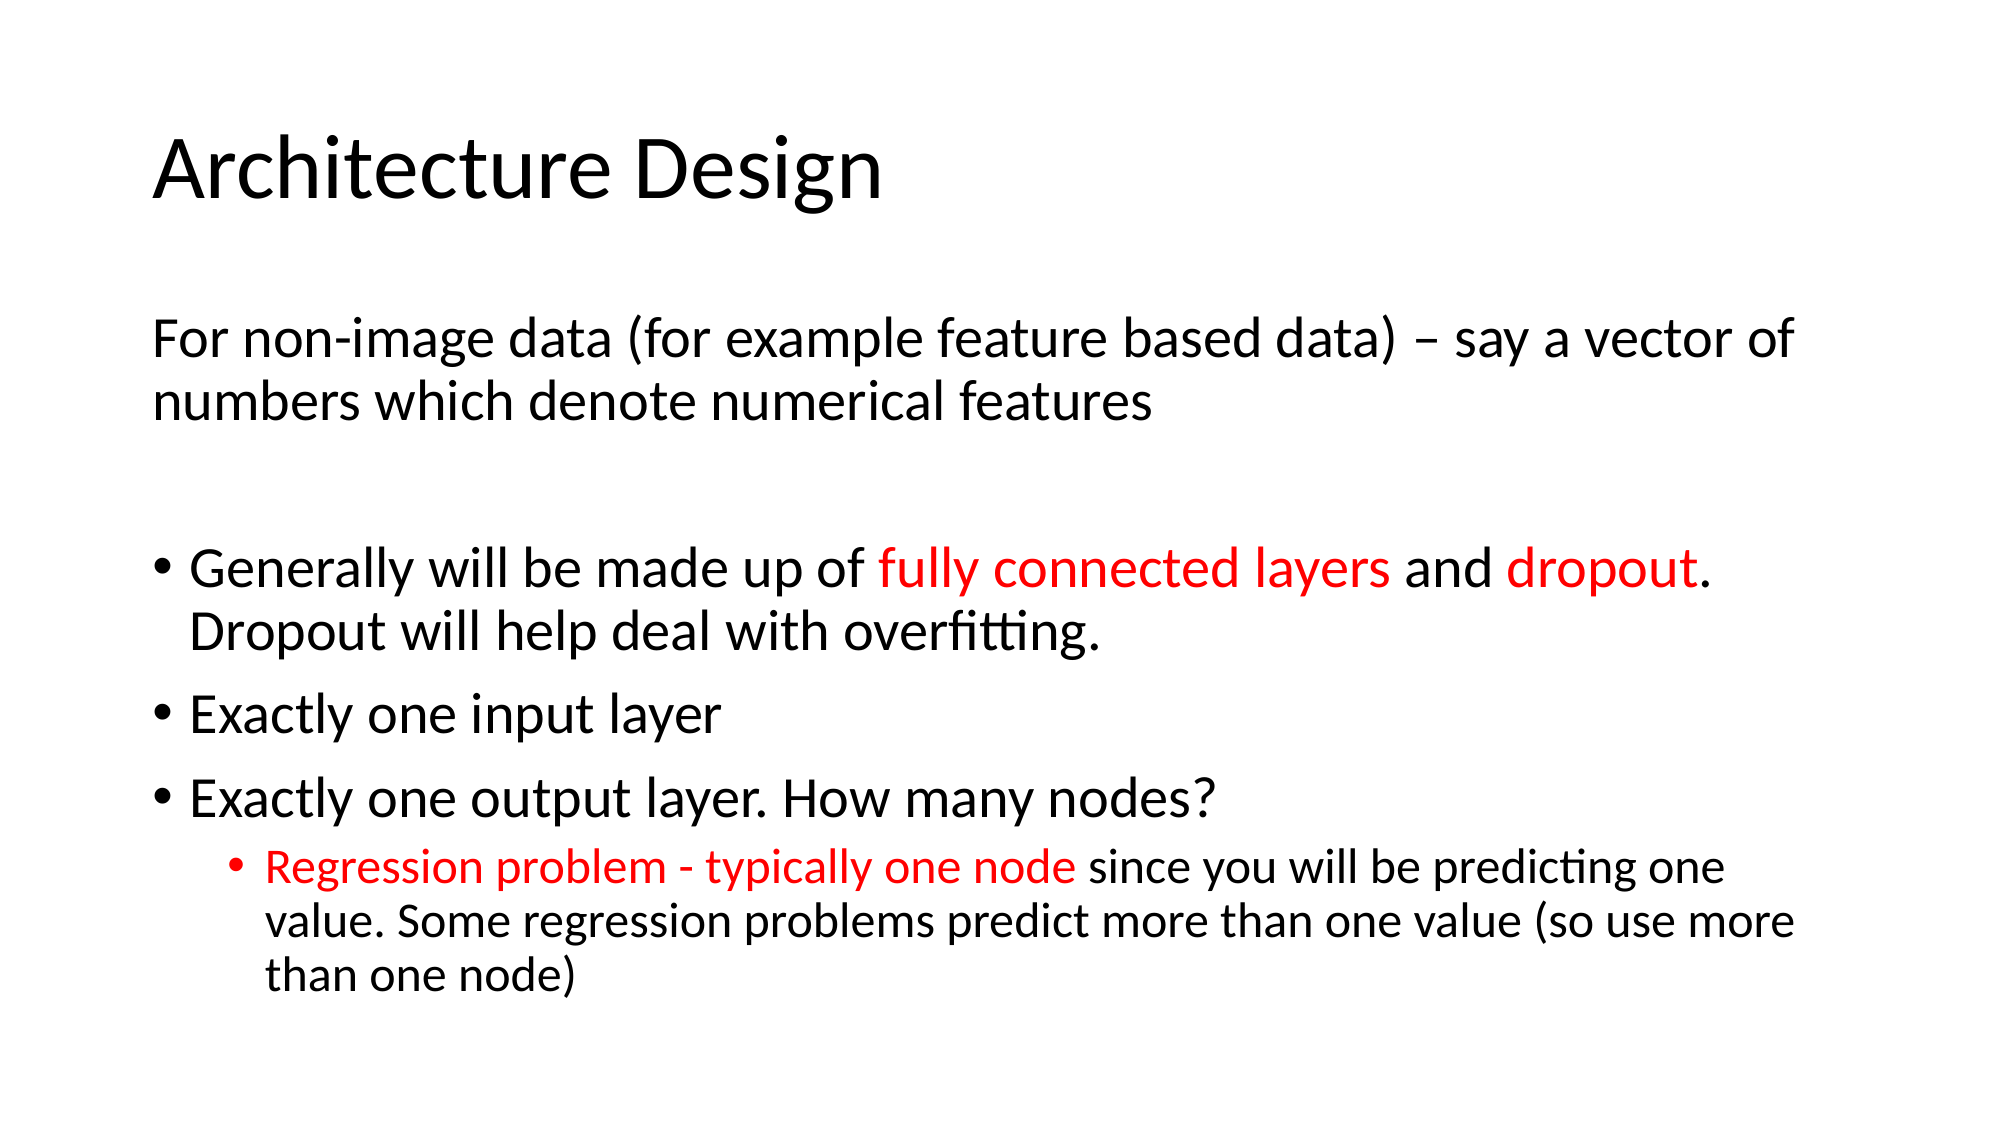

# Architecture Design
For non-image data (for example feature based data) – say a vector of numbers which denote numerical features

Generally will be made up of fully connected layers and dropout. Dropout will help deal with overfitting.
Exactly one input layer
Exactly one output layer. How many nodes?
Regression problem - typically one node since you will be predicting one value. Some regression problems predict more than one value (so use more than one node)